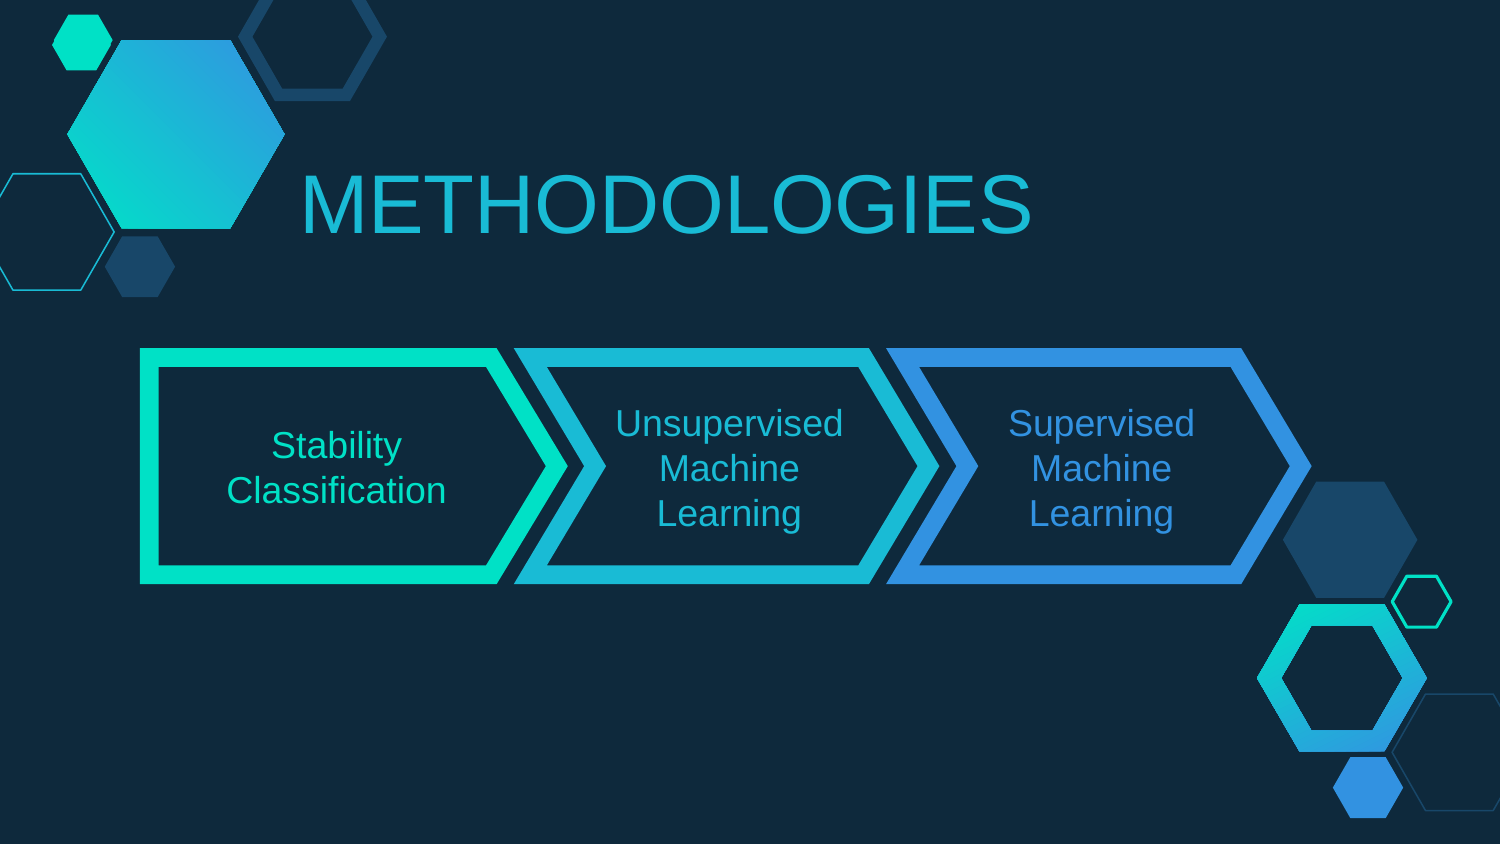

# METHODOLOGIES
Stability Classification
Unsupervised Machine Learning
Supervised Machine Learning